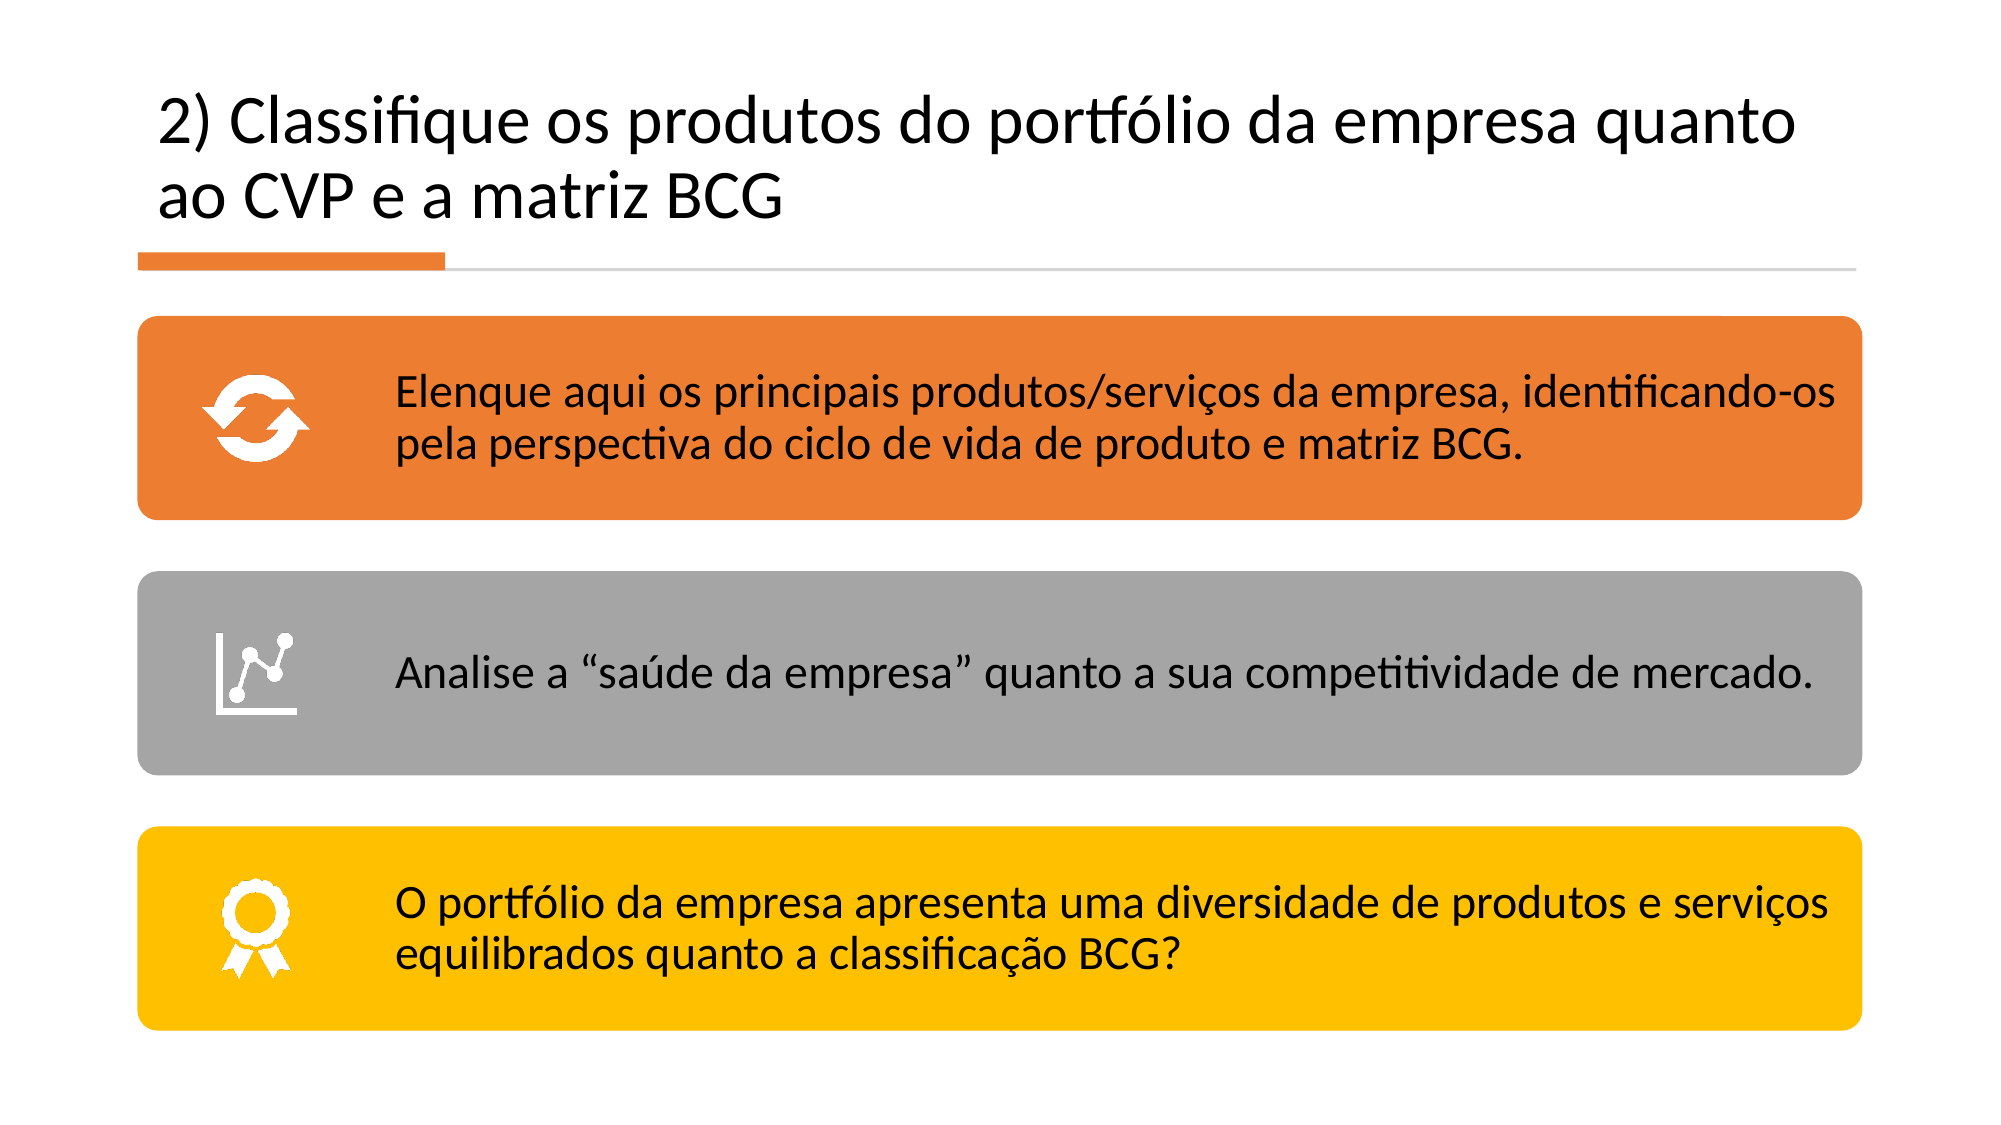

# 2) Classifique os produtos do portfólio da empresa quanto ao CVP e a matriz BCG

Elenque aqui os principais produtos/serviços da empresa, identificando-os pela perspectiva do ciclo de vida de produto e matriz BCG.
Analise a “saúde da empresa” quanto a sua competitividade de mercado.
O portfólio da empresa apresenta uma diversidade de produtos e serviços equilibrados quanto a classificação BCG?